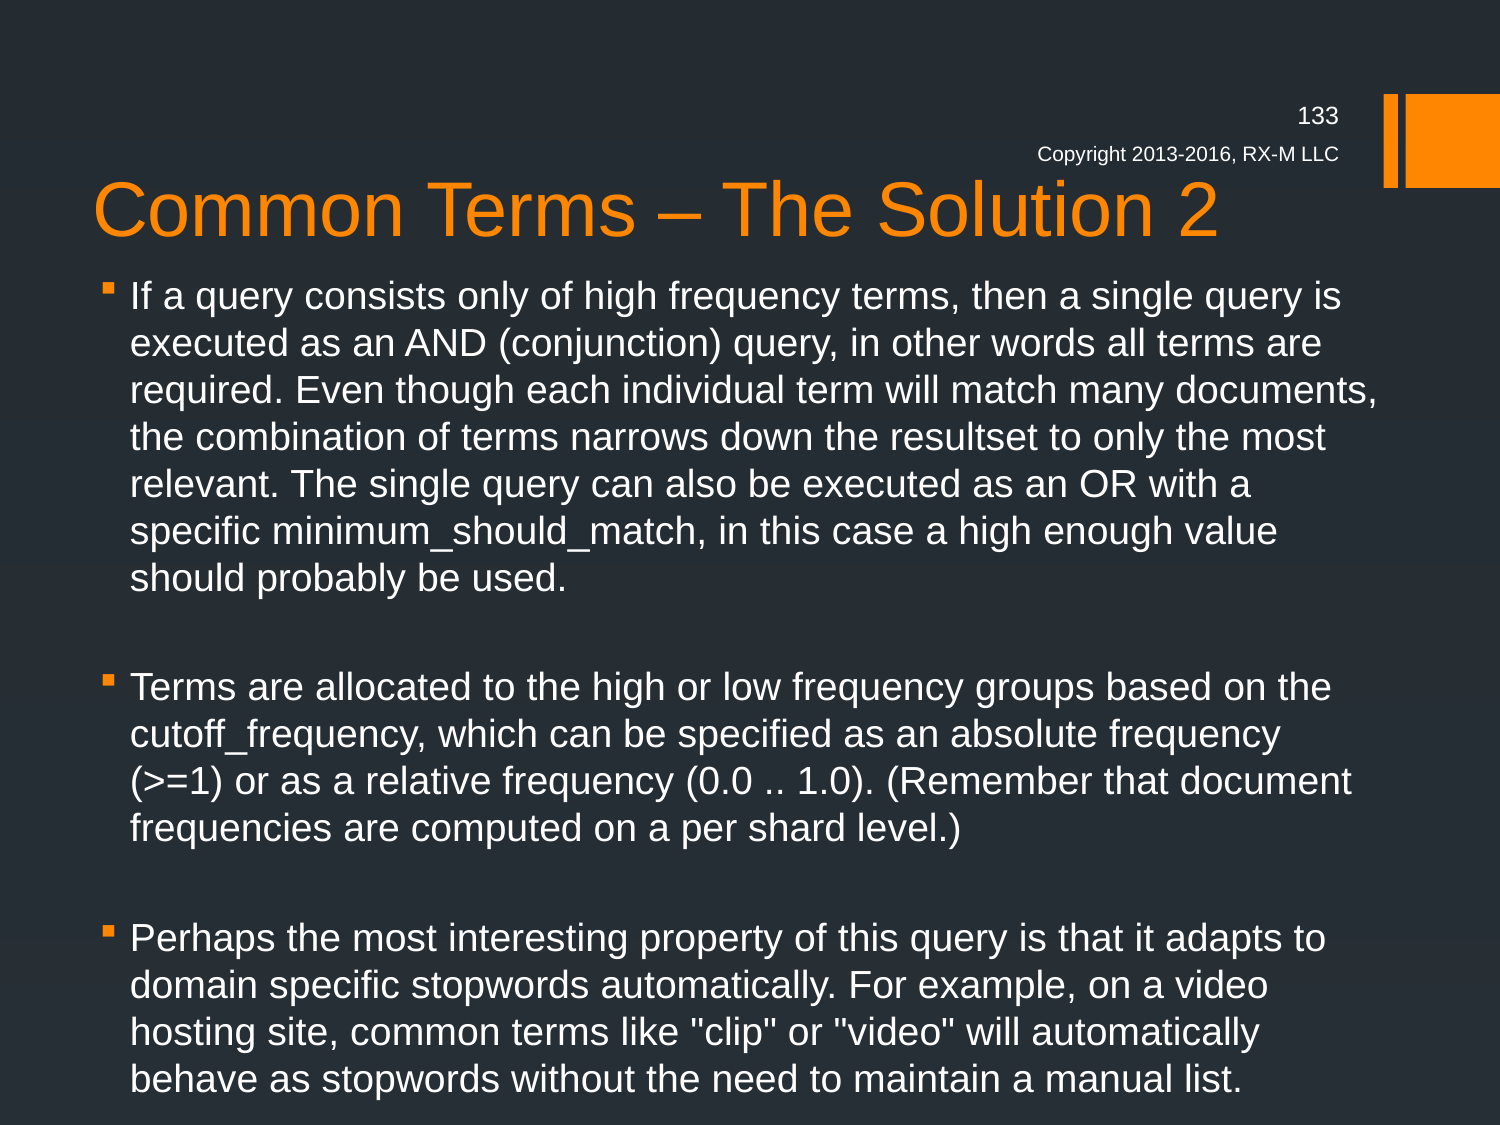

# Common Terms – The Solution 2
133
Copyright 2013-2016, RX-M LLC
If a query consists only of high frequency terms, then a single query is executed as an AND (conjunction) query, in other words all terms are required. Even though each individual term will match many documents, the combination of terms narrows down the resultset to only the most relevant. The single query can also be executed as an OR with a specific minimum_should_match, in this case a high enough value should probably be used.

Terms are allocated to the high or low frequency groups based on the cutoff_frequency, which can be specified as an absolute frequency (>=1) or as a relative frequency (0.0 .. 1.0). (Remember that document frequencies are computed on a per shard level.)

Perhaps the most interesting property of this query is that it adapts to domain specific stopwords automatically. For example, on a video hosting site, common terms like "clip" or "video" will automatically behave as stopwords without the need to maintain a manual list.